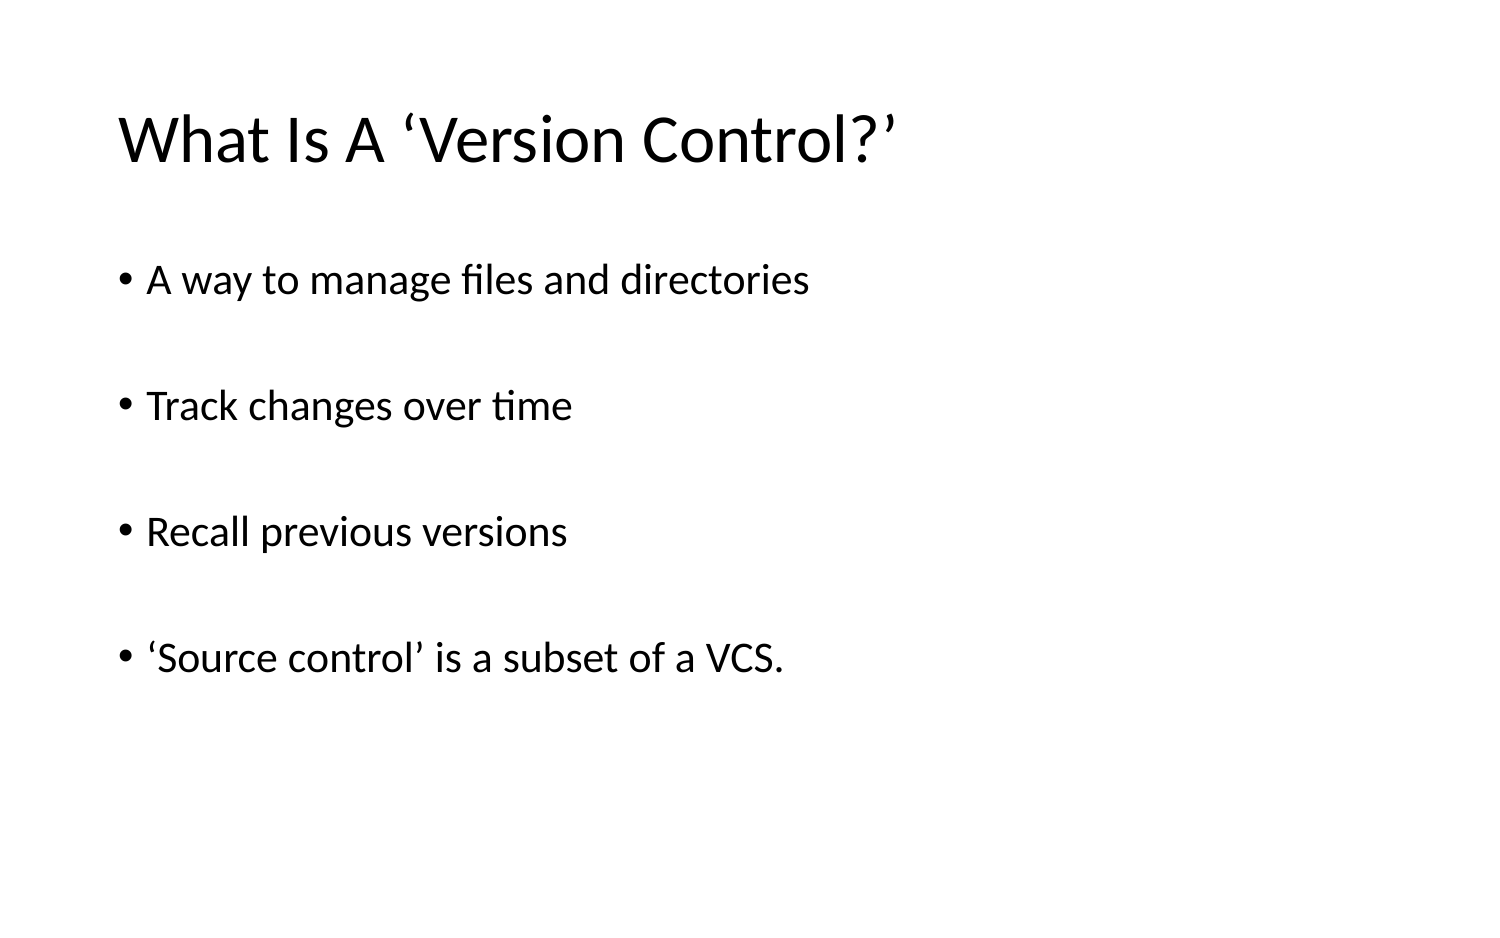

# What Is A ‘Version Control?’
A way to manage files and directories

Track changes over time

Recall previous versions

‘Source control’ is a subset of a VCS.